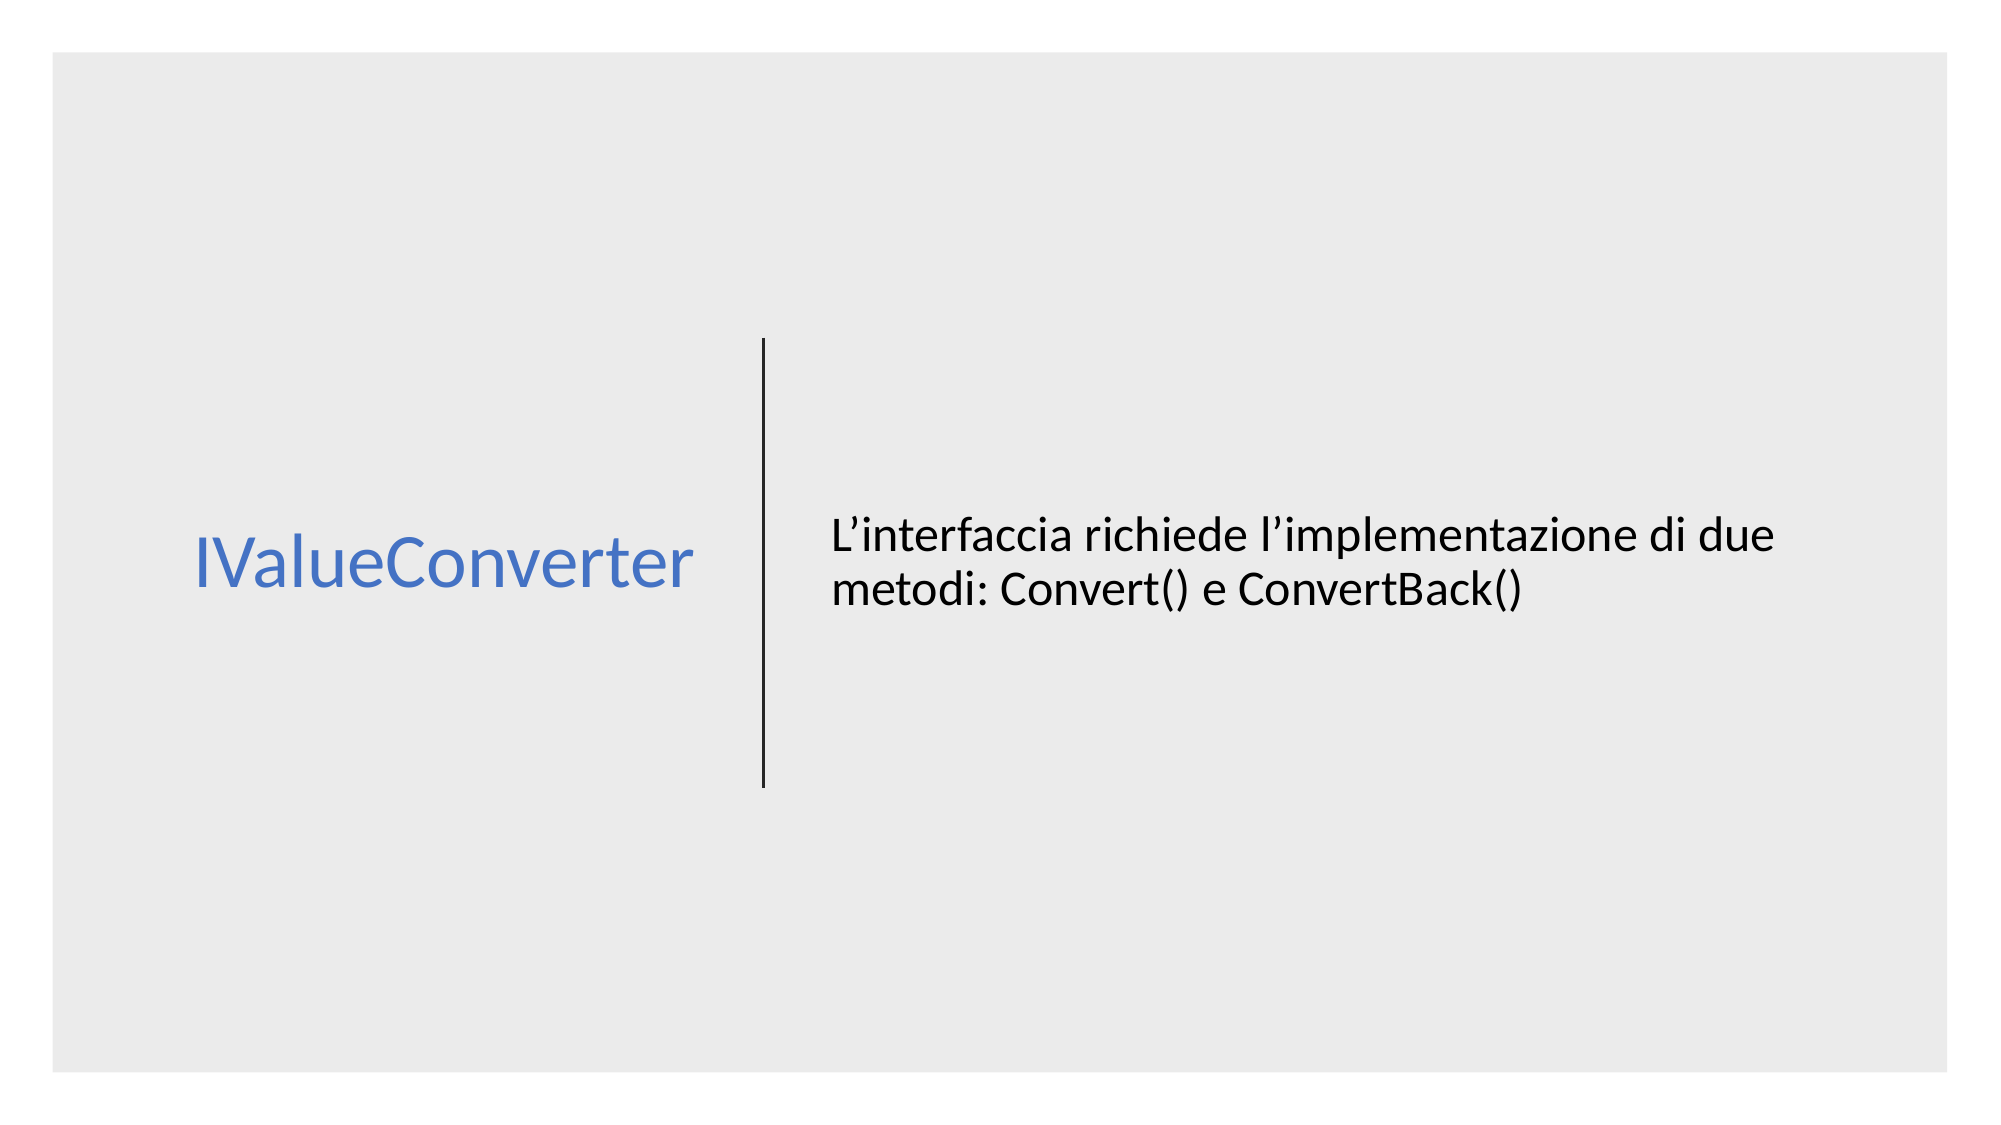

# IValueConverter
L’interfaccia richiede l’implementazione di due metodi: Convert() e ConvertBack()